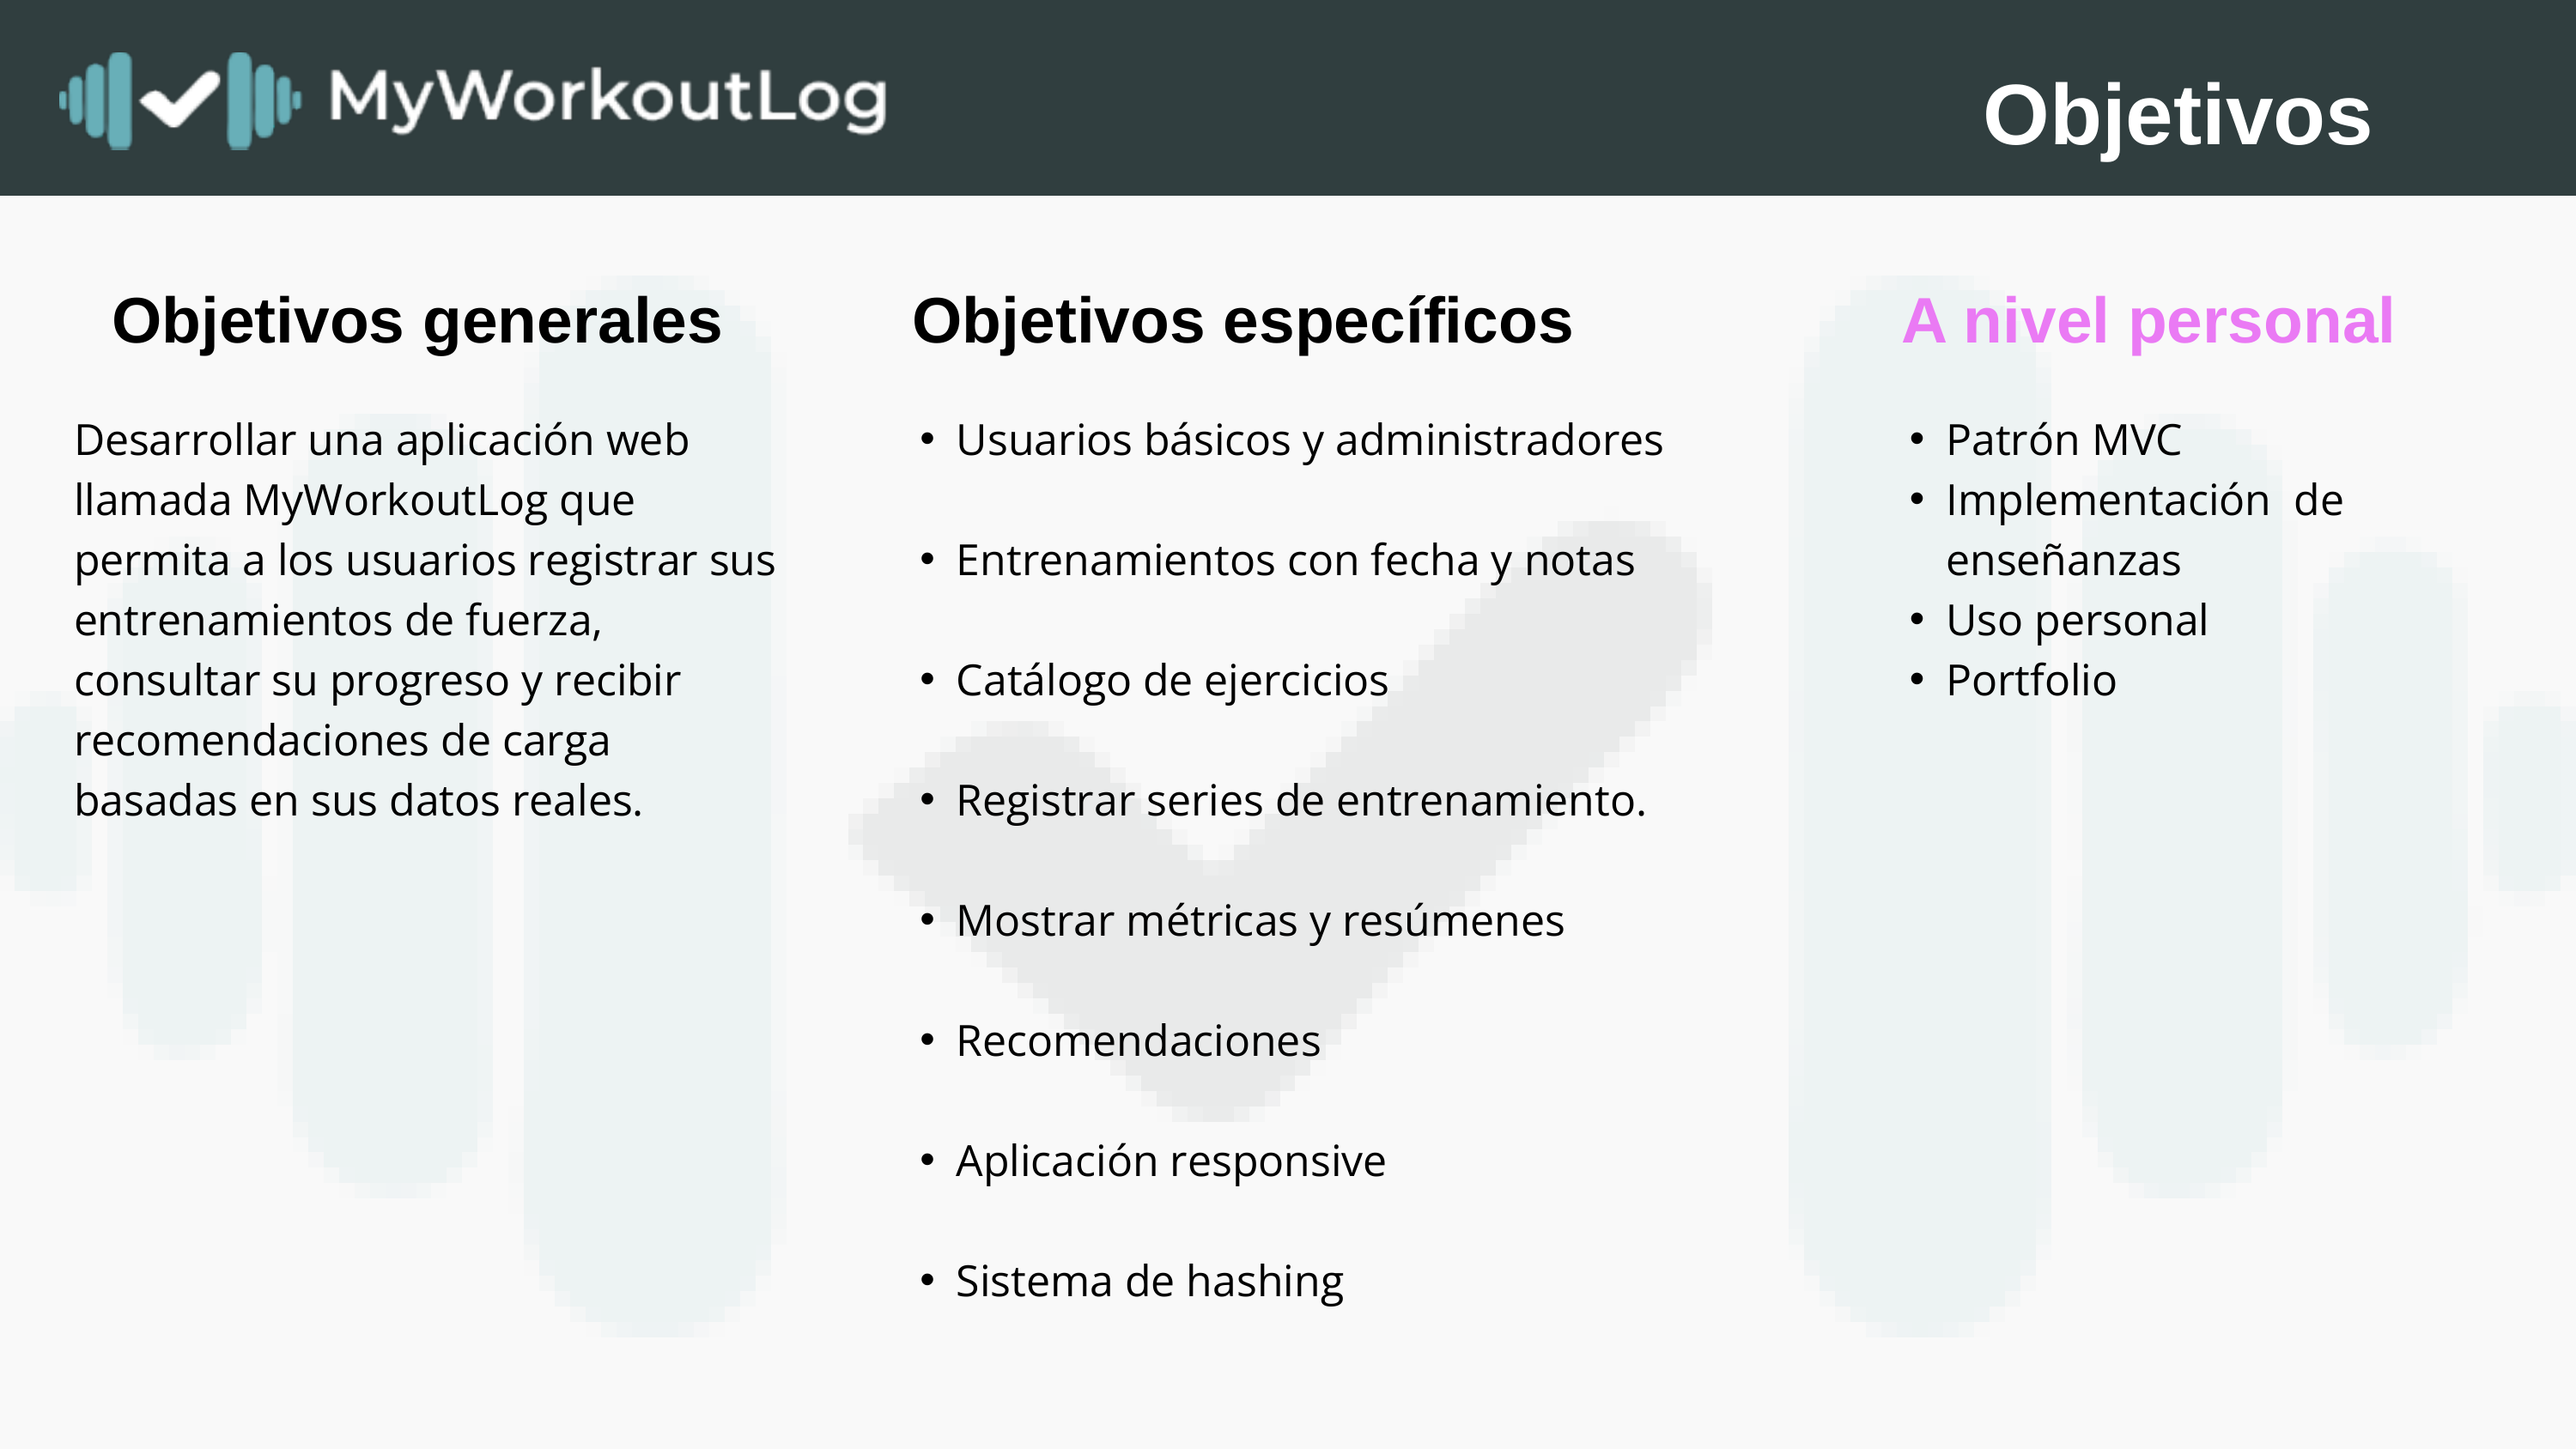

Objetivos

Objetivos generales
Objetivos específicos
A nivel personal

Desarrollar una aplicación web llamada MyWorkoutLog que permita a los usuarios registrar sus entrenamientos de fuerza, consultar su progreso y recibir recomendaciones de carga basadas en sus datos reales.
Usuarios básicos y administradores

Entrenamientos con fecha y notas

Catálogo de ejercicios

Registrar series de entrenamiento.

Mostrar métricas y resúmenes

Recomendaciones

Aplicación responsive

Sistema de hashing
Patrón MVC
Implementación de enseñanzas
Uso personal
Portfolio